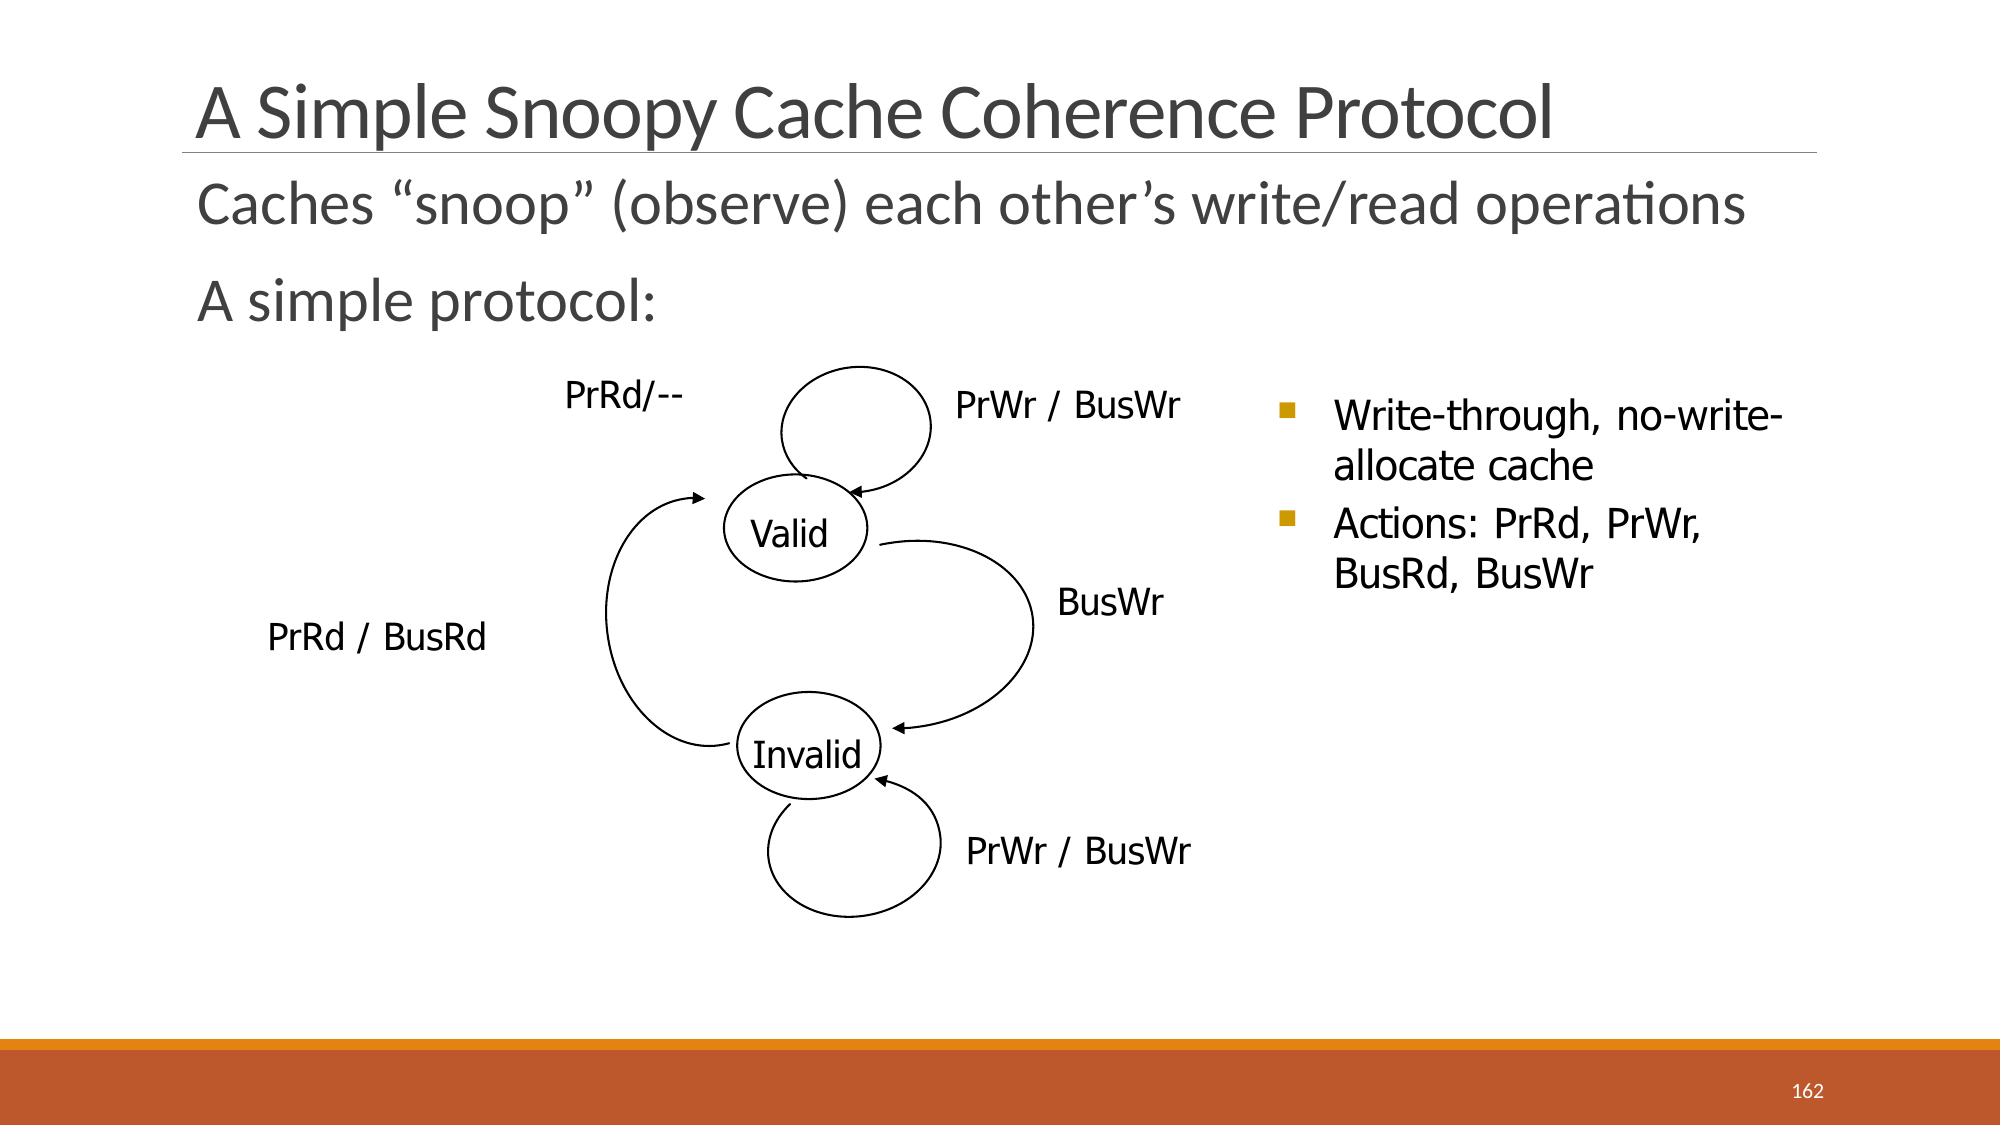

# A Simple Snoopy Cache Coherence Protocol
Caches “snoop” (observe) each other’s write/read operations
A simple protocol:

PrRd/--

PrWr / BusWr

Valid

BusWr
PrRd / BusRd

Invalid

PrWr / BusWr

Write-through, no-write-allocate cache
Actions: PrRd, PrWr, BusRd, BusWr
162